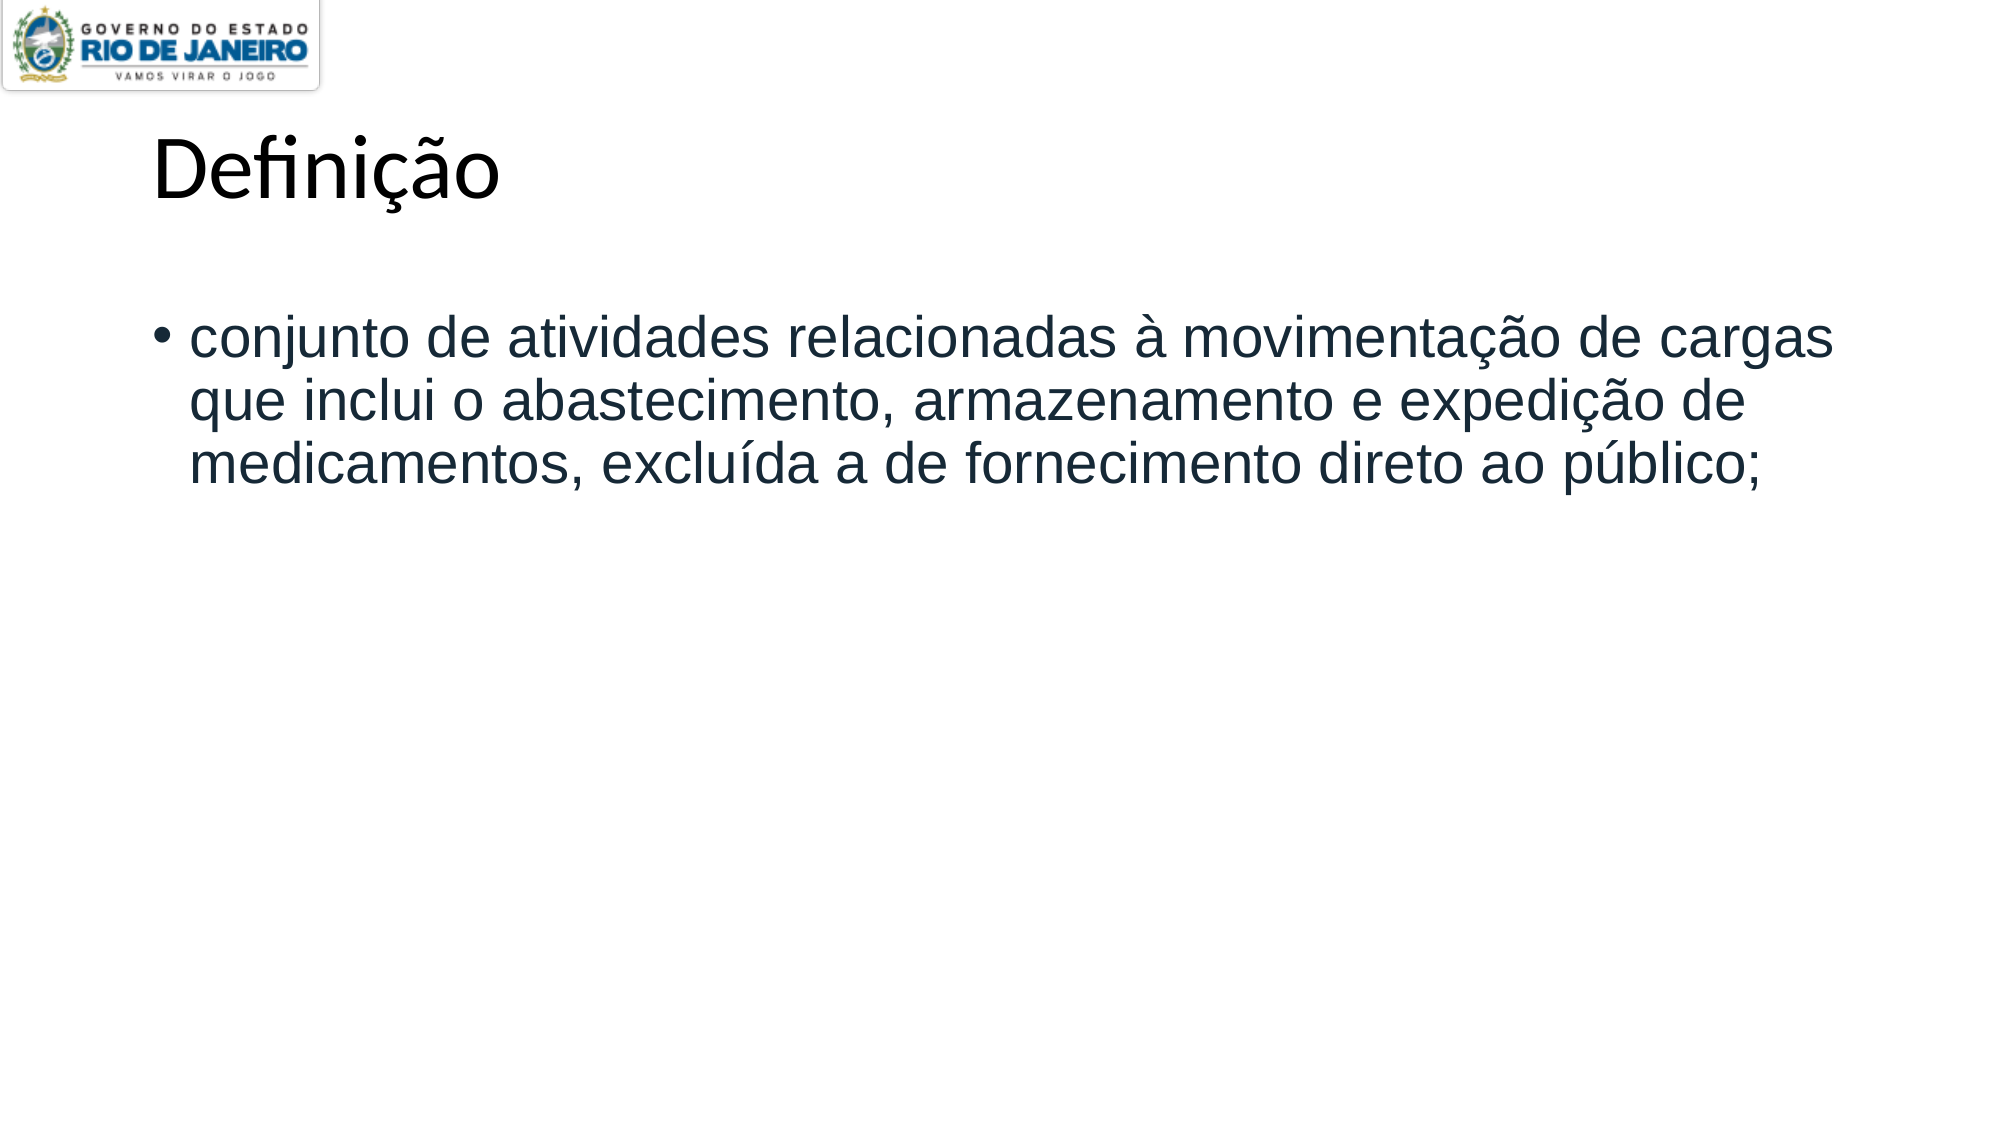

# Definição
conjunto de atividades relacionadas à movimentação de cargas que inclui o abastecimento, armazenamento e expedição de medicamentos, excluída a de fornecimento direto ao público;